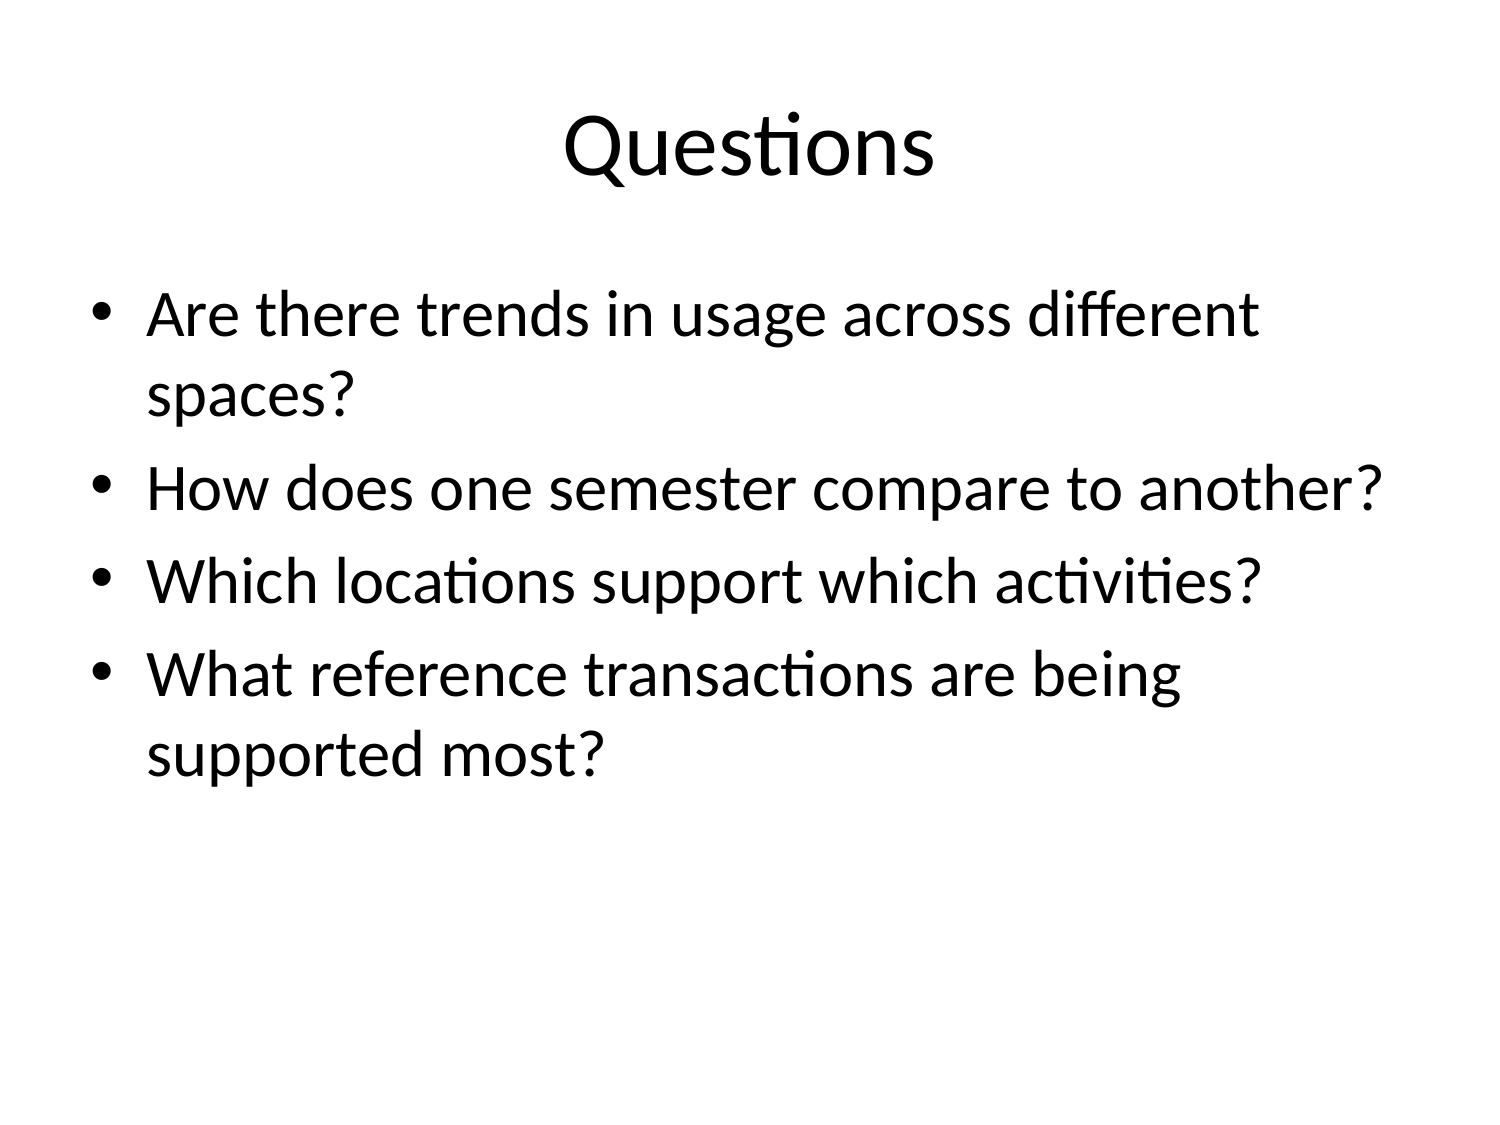

# Questions
Are there trends in usage across different spaces?
How does one semester compare to another?
Which locations support which activities?
What reference transactions are being supported most?